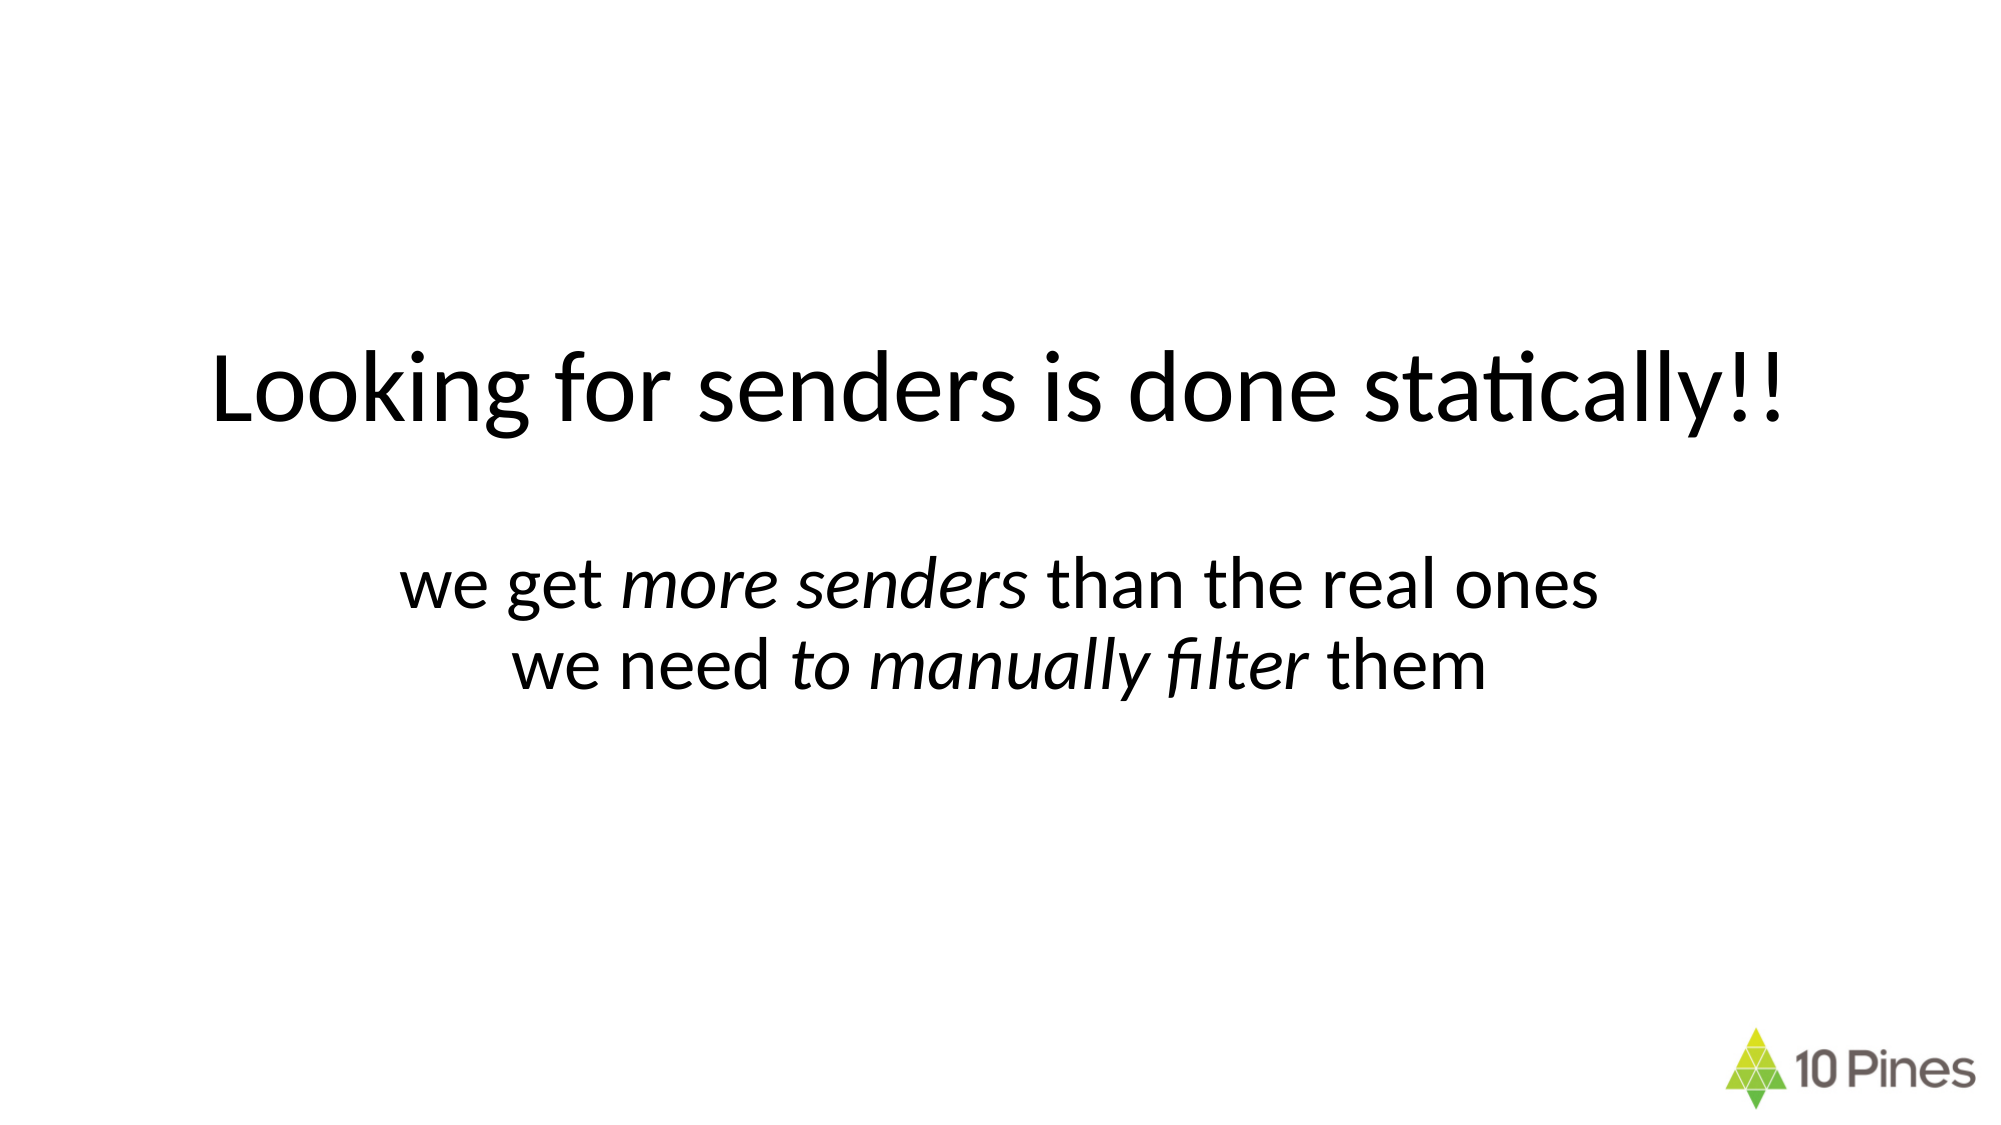

Looking for senders is done statically!!
we get more senders than the real ones
we need to manually filter them